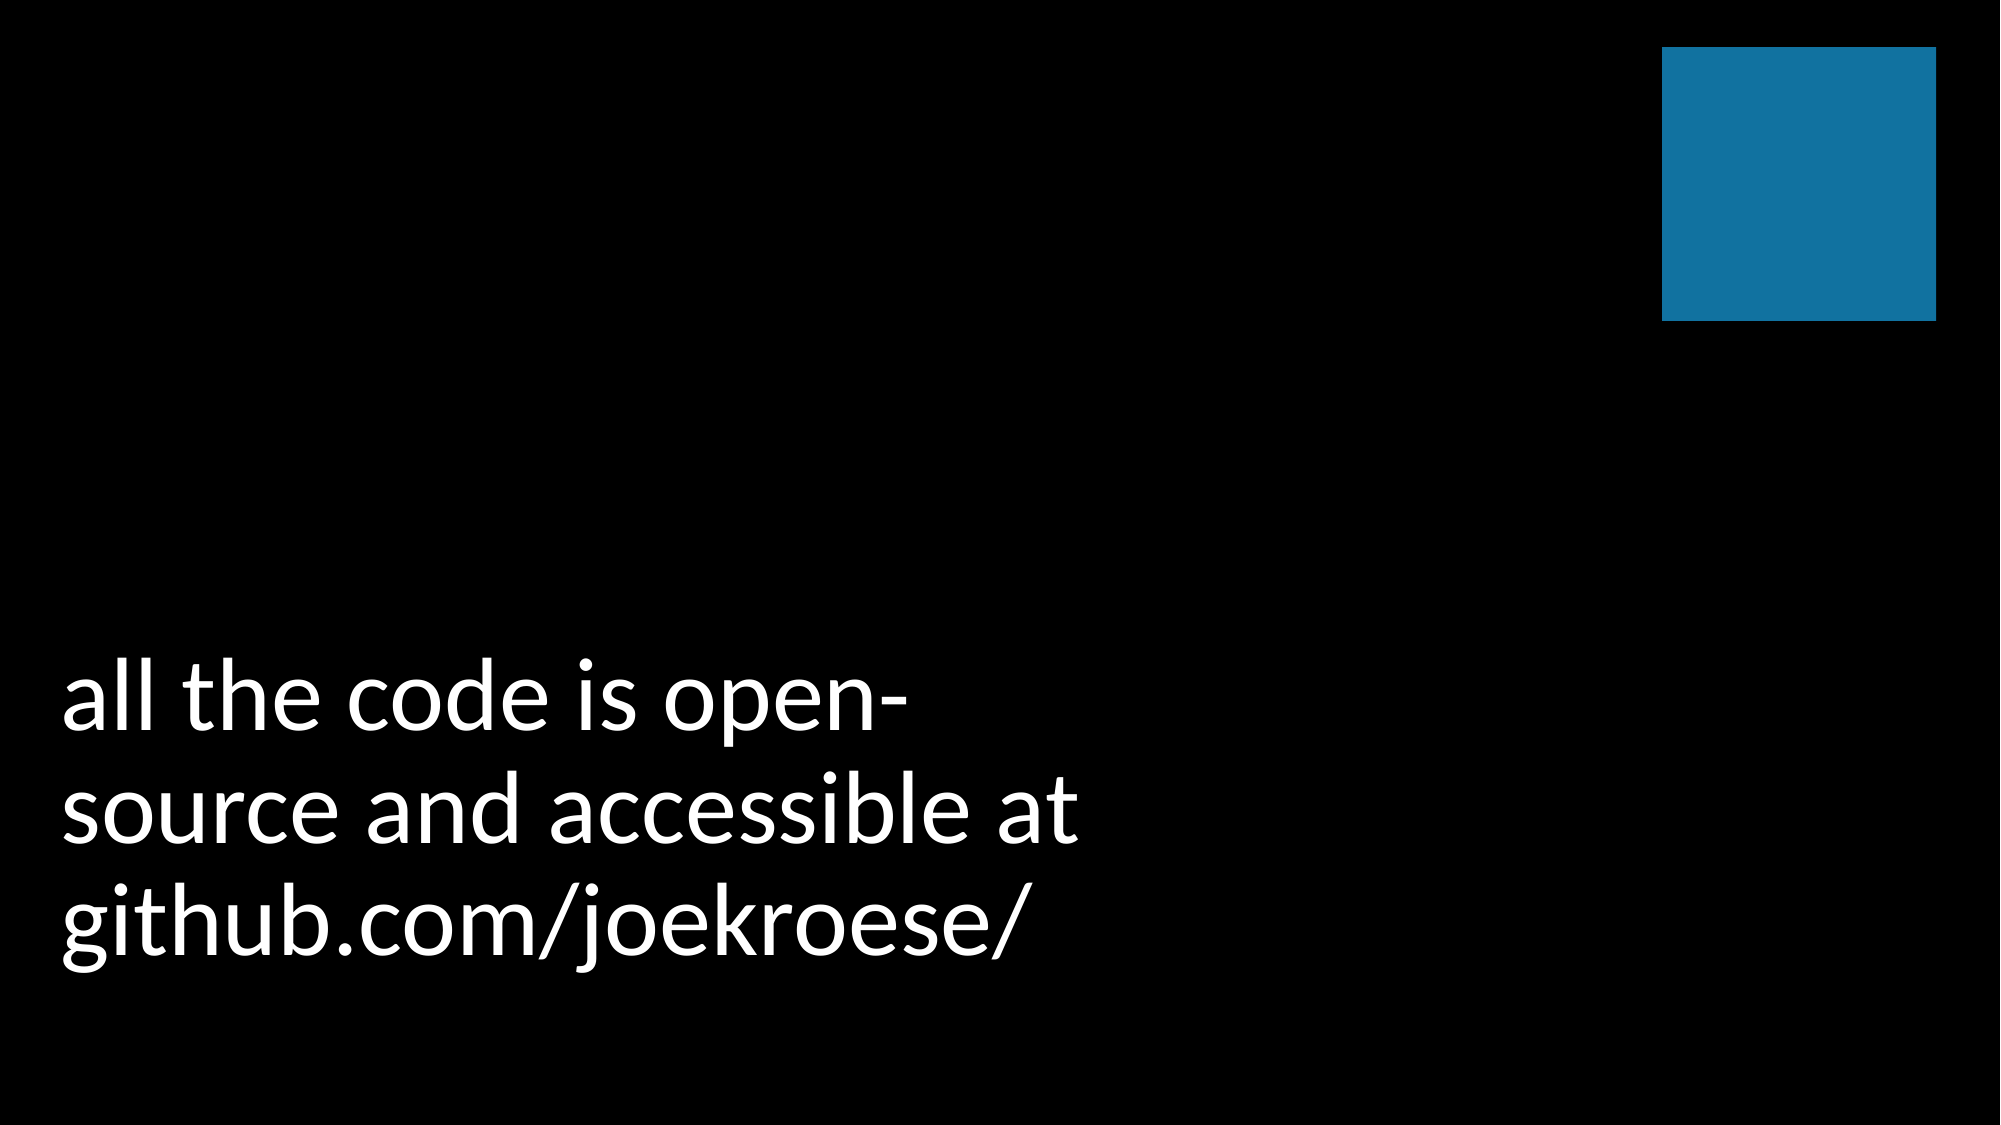

# all the code is open-source and accessible at github.com/joekroese/